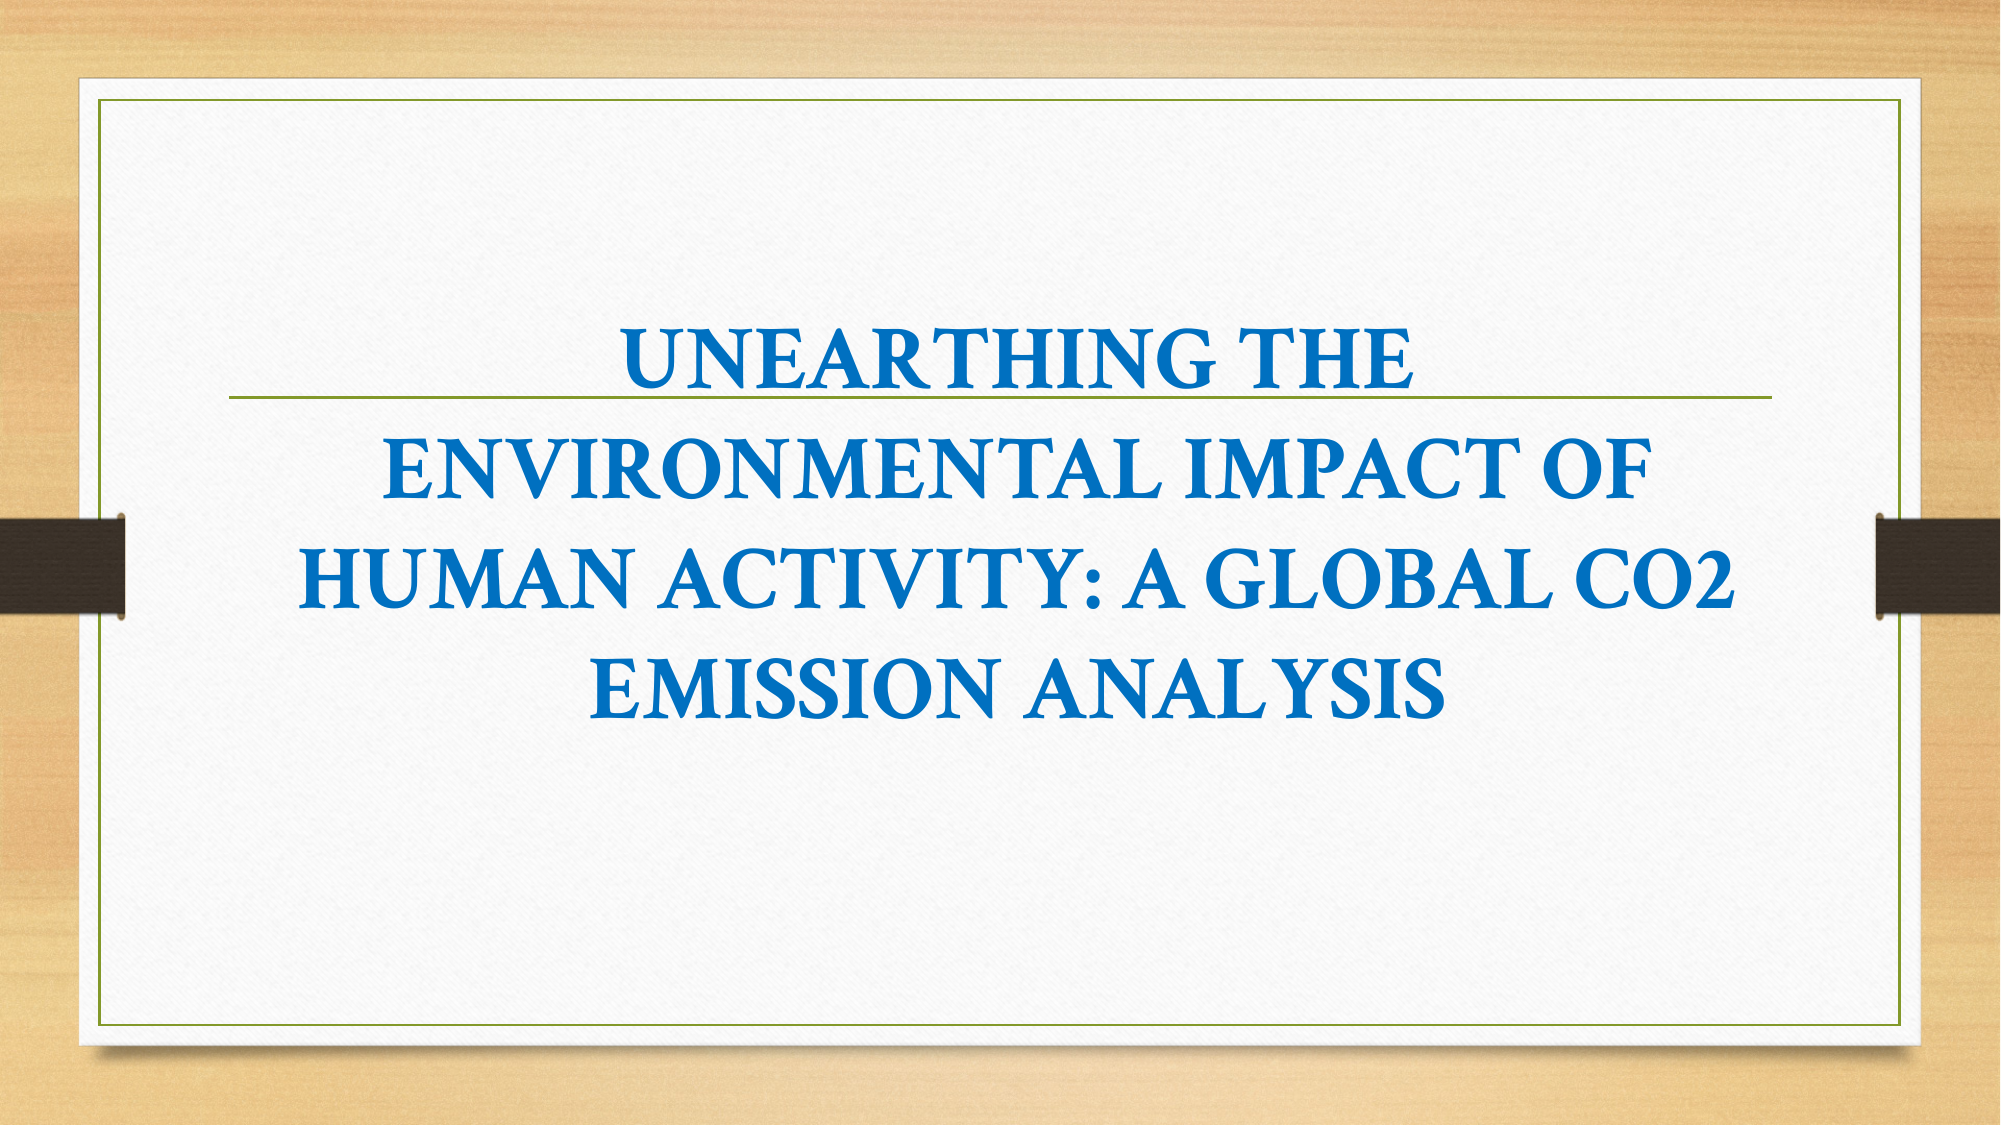

# UNEARTHING THE ENVIRONMENTAL IMPACT OF HUMAN ACTIVITY: A GLOBAL CO2 EMISSION ANALYSIS